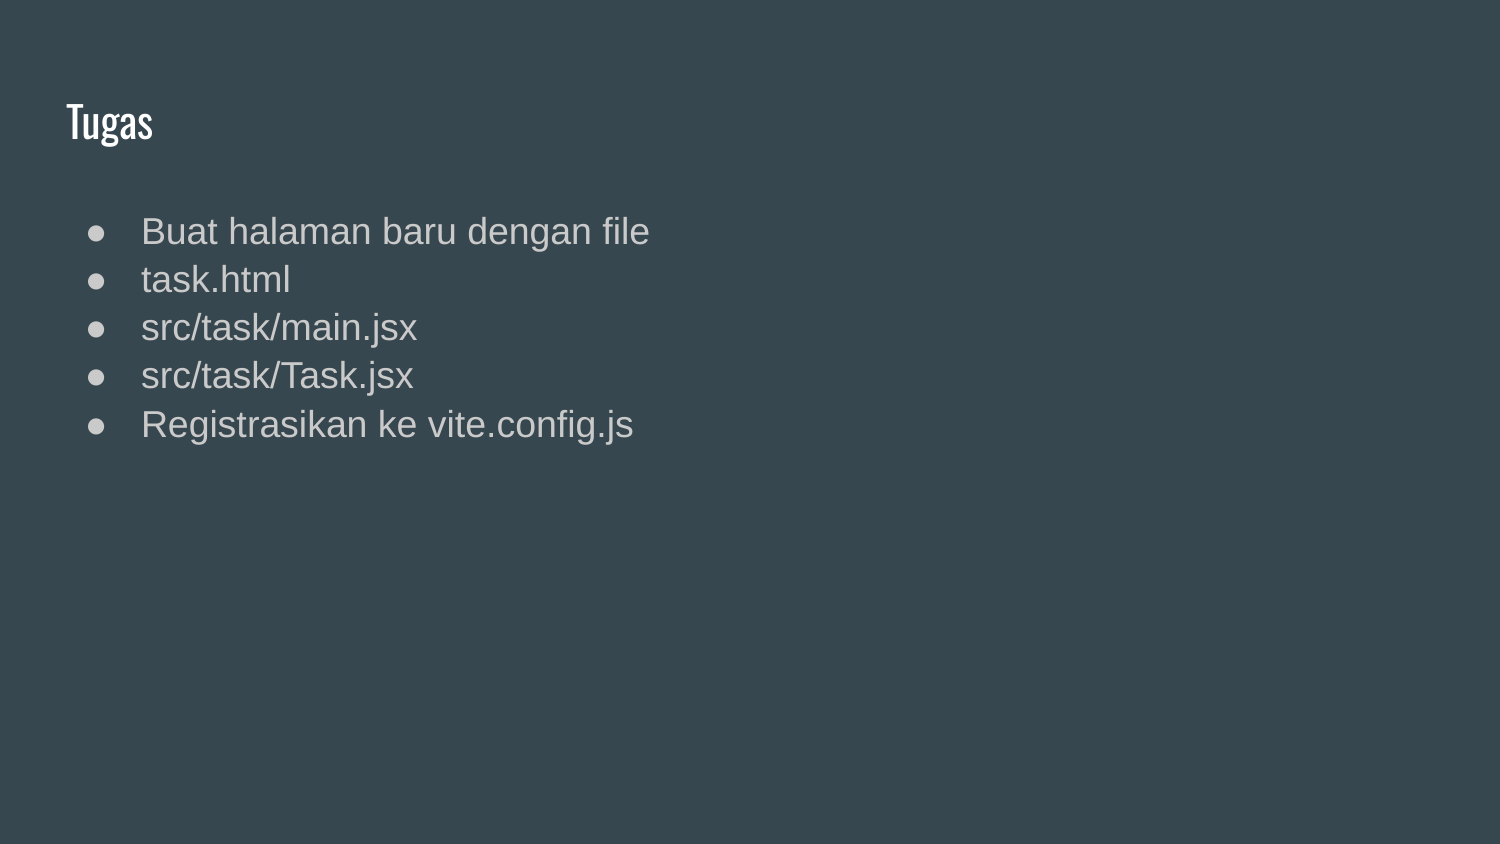

# Tugas
Buat halaman baru dengan file
task.html
src/task/main.jsx
src/task/Task.jsx
Registrasikan ke vite.config.js